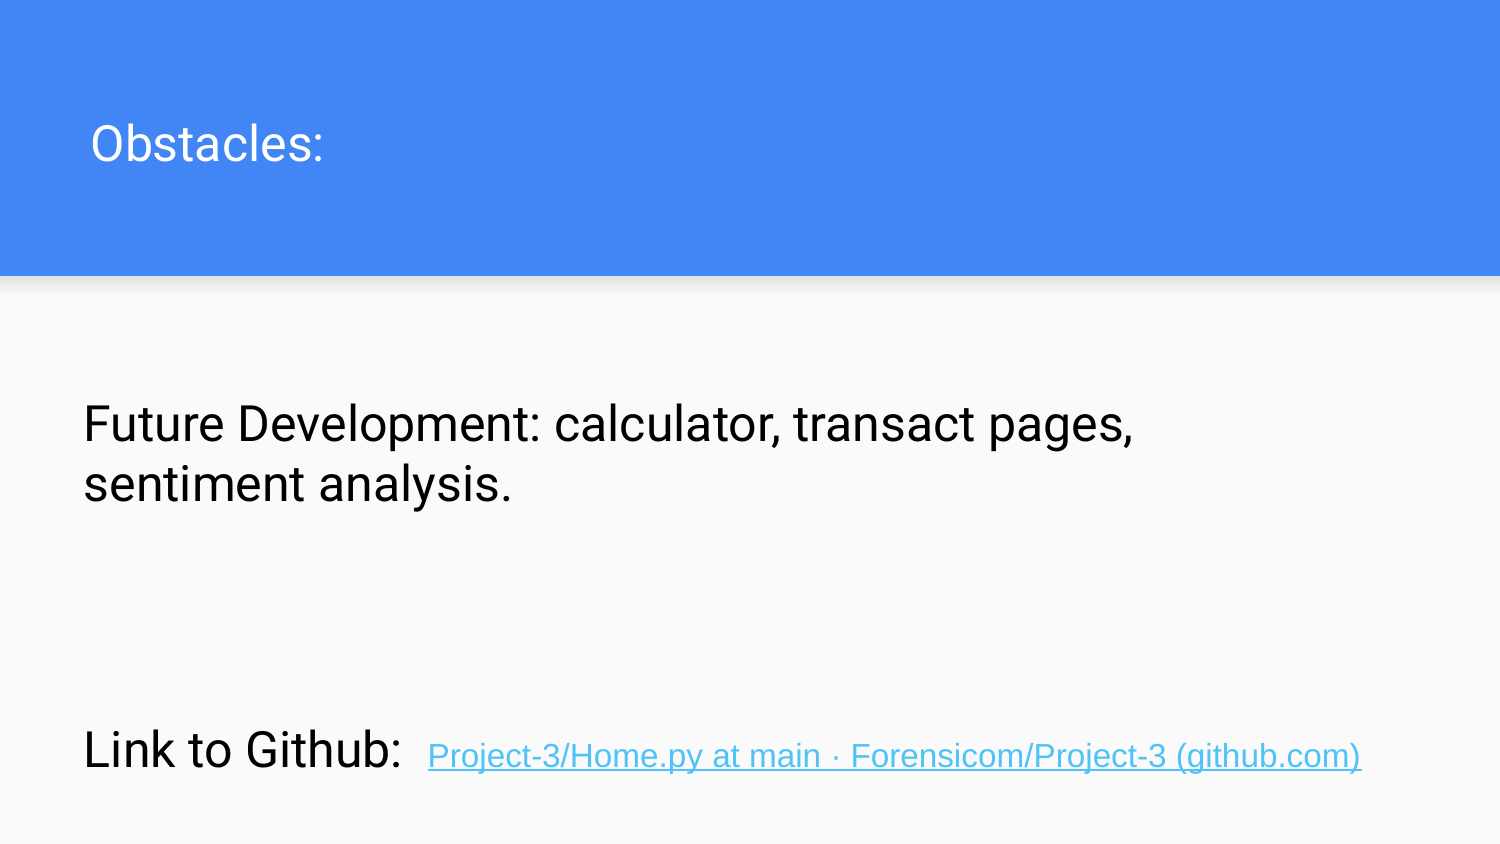

# Obstacles:
Future Development: calculator, transact pages, sentiment analysis.
Link to Github:  Project-3/Home.py at main · Forensicom/Project-3 (github.com)